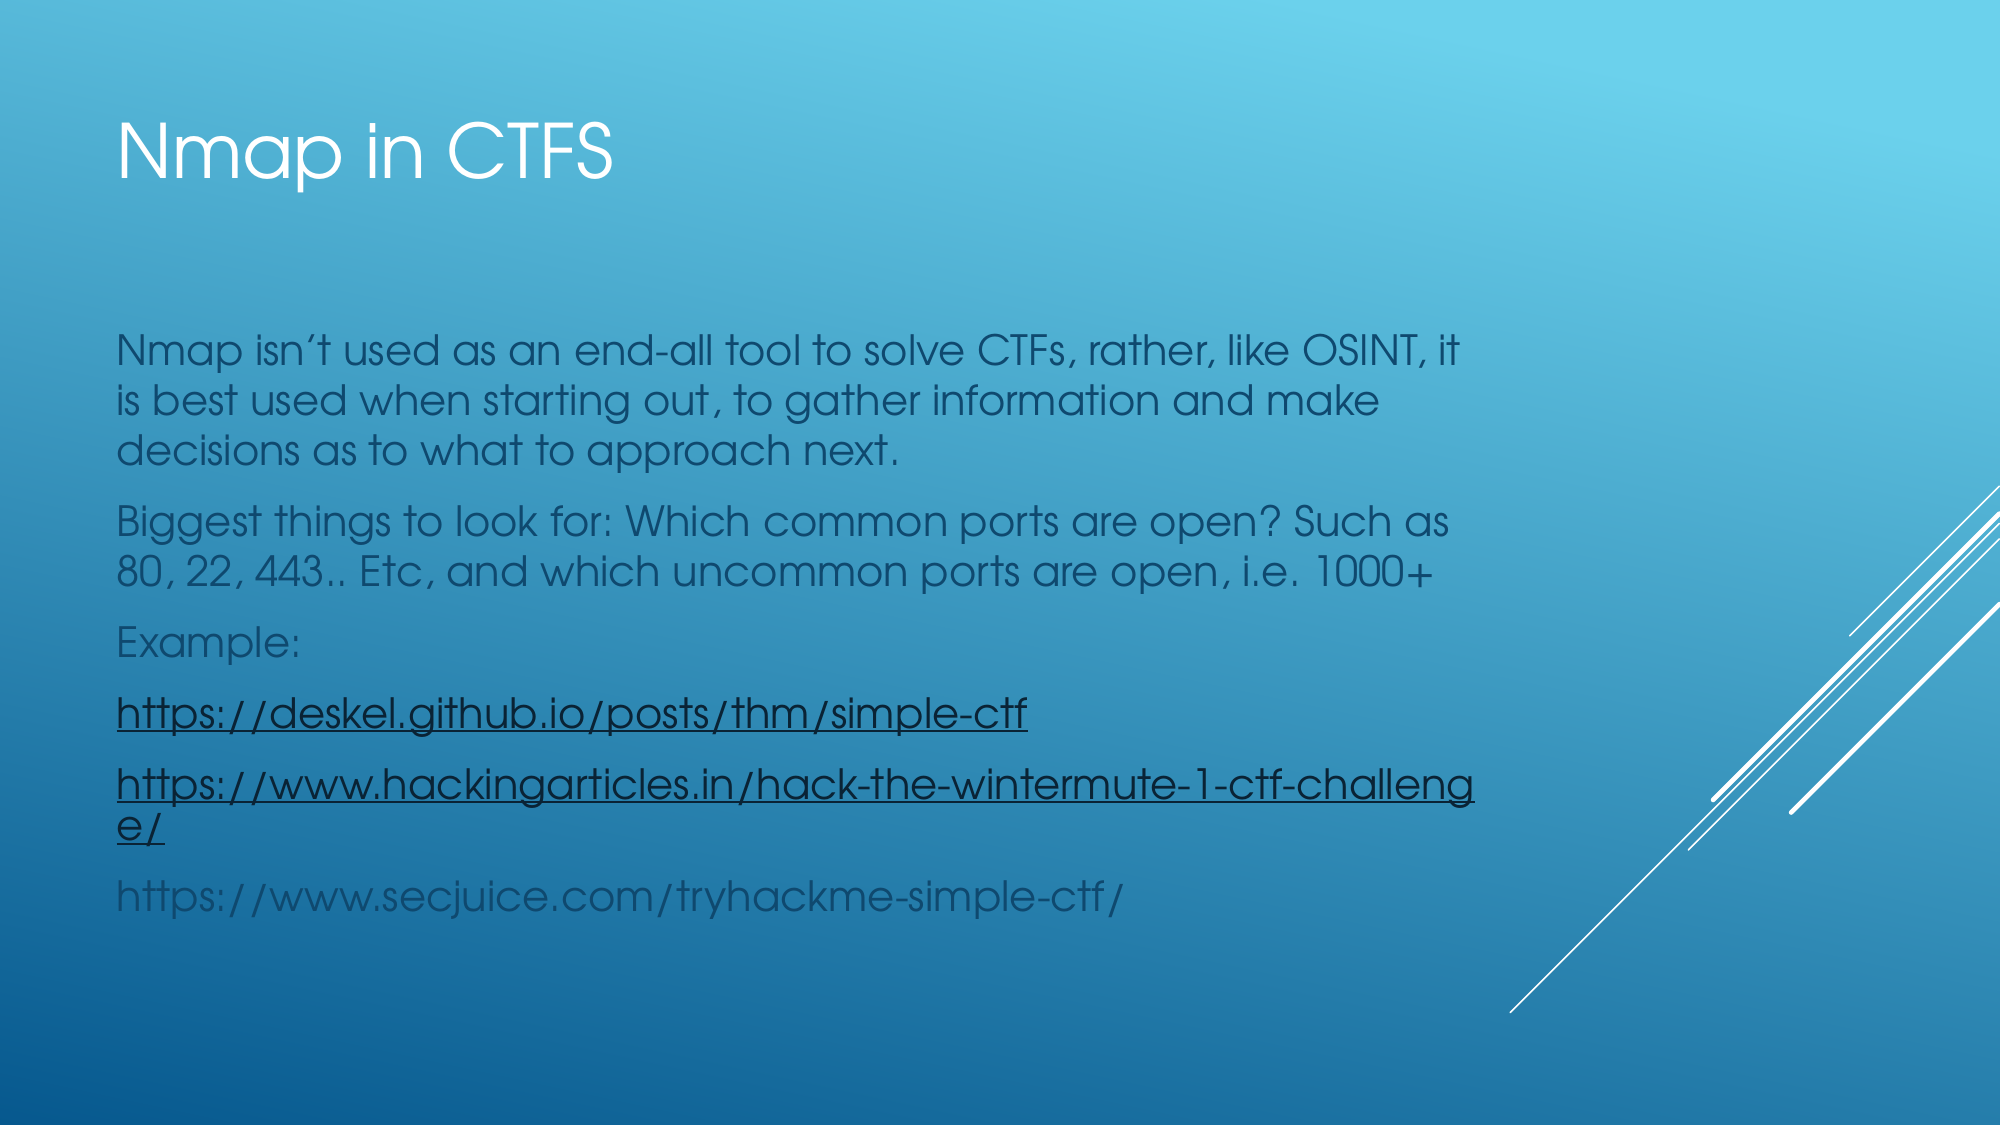

# Nmap in CTFS
Nmap isn’t used as an end-all tool to solve CTFs, rather, like OSINT, it is best used when starting out, to gather information and make decisions as to what to approach next.
Biggest things to look for: Which common ports are open? Such as 80, 22, 443.. Etc, and which uncommon ports are open, i.e. 1000+
Example:
https://deskel.github.io/posts/thm/simple-ctf
https://www.hackingarticles.in/hack-the-wintermute-1-ctf-challenge/
https://www.secjuice.com/tryhackme-simple-ctf/